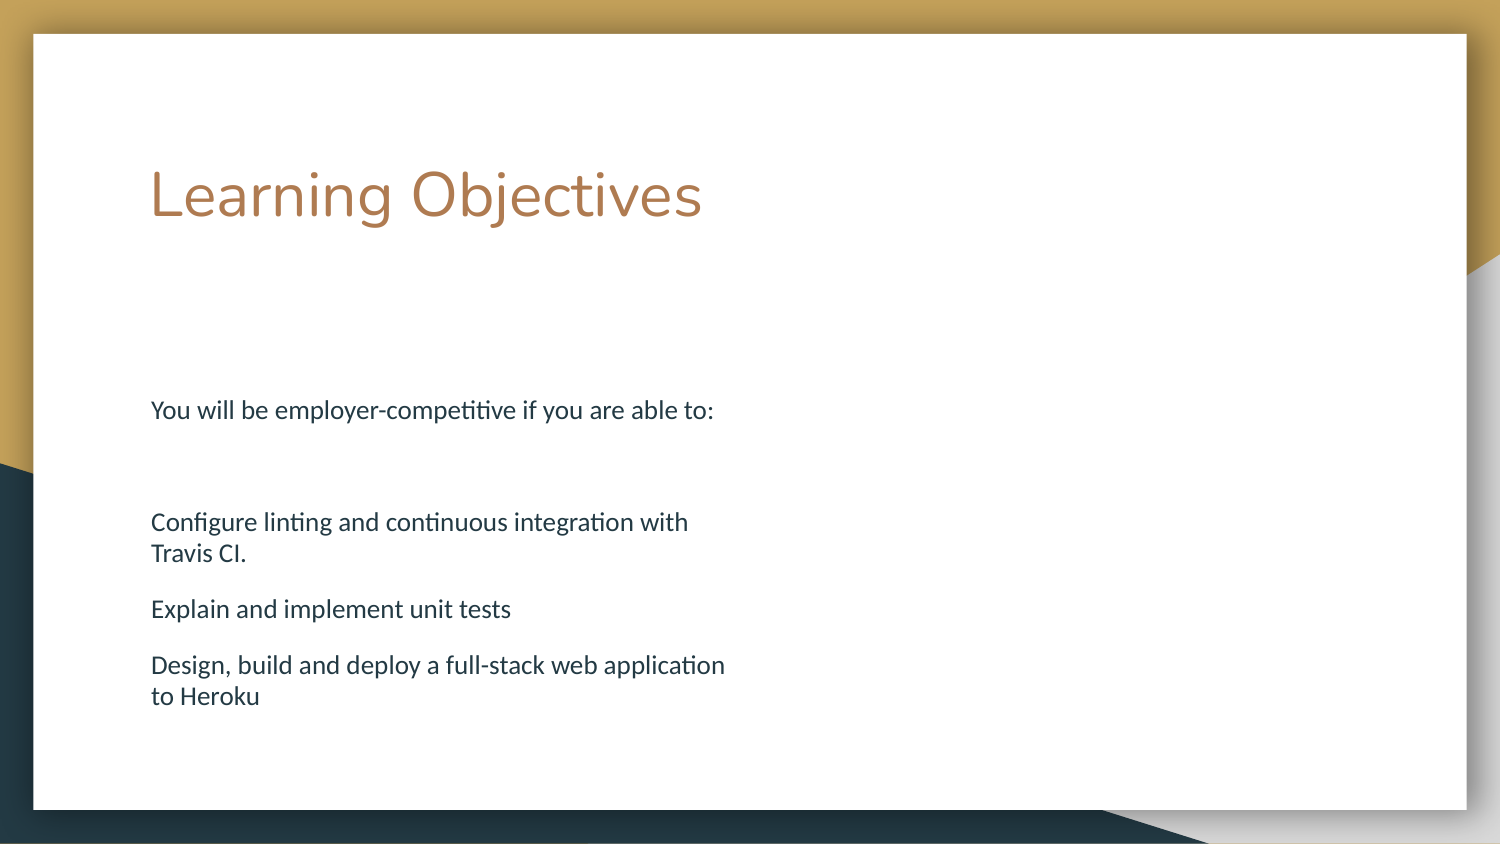

# Learning Objectives

You will be employer-competitive if you are able to:

Configure linting and continuous integration with Travis CI.
Explain and implement unit tests
Design, build and deploy a full-stack web application to Heroku